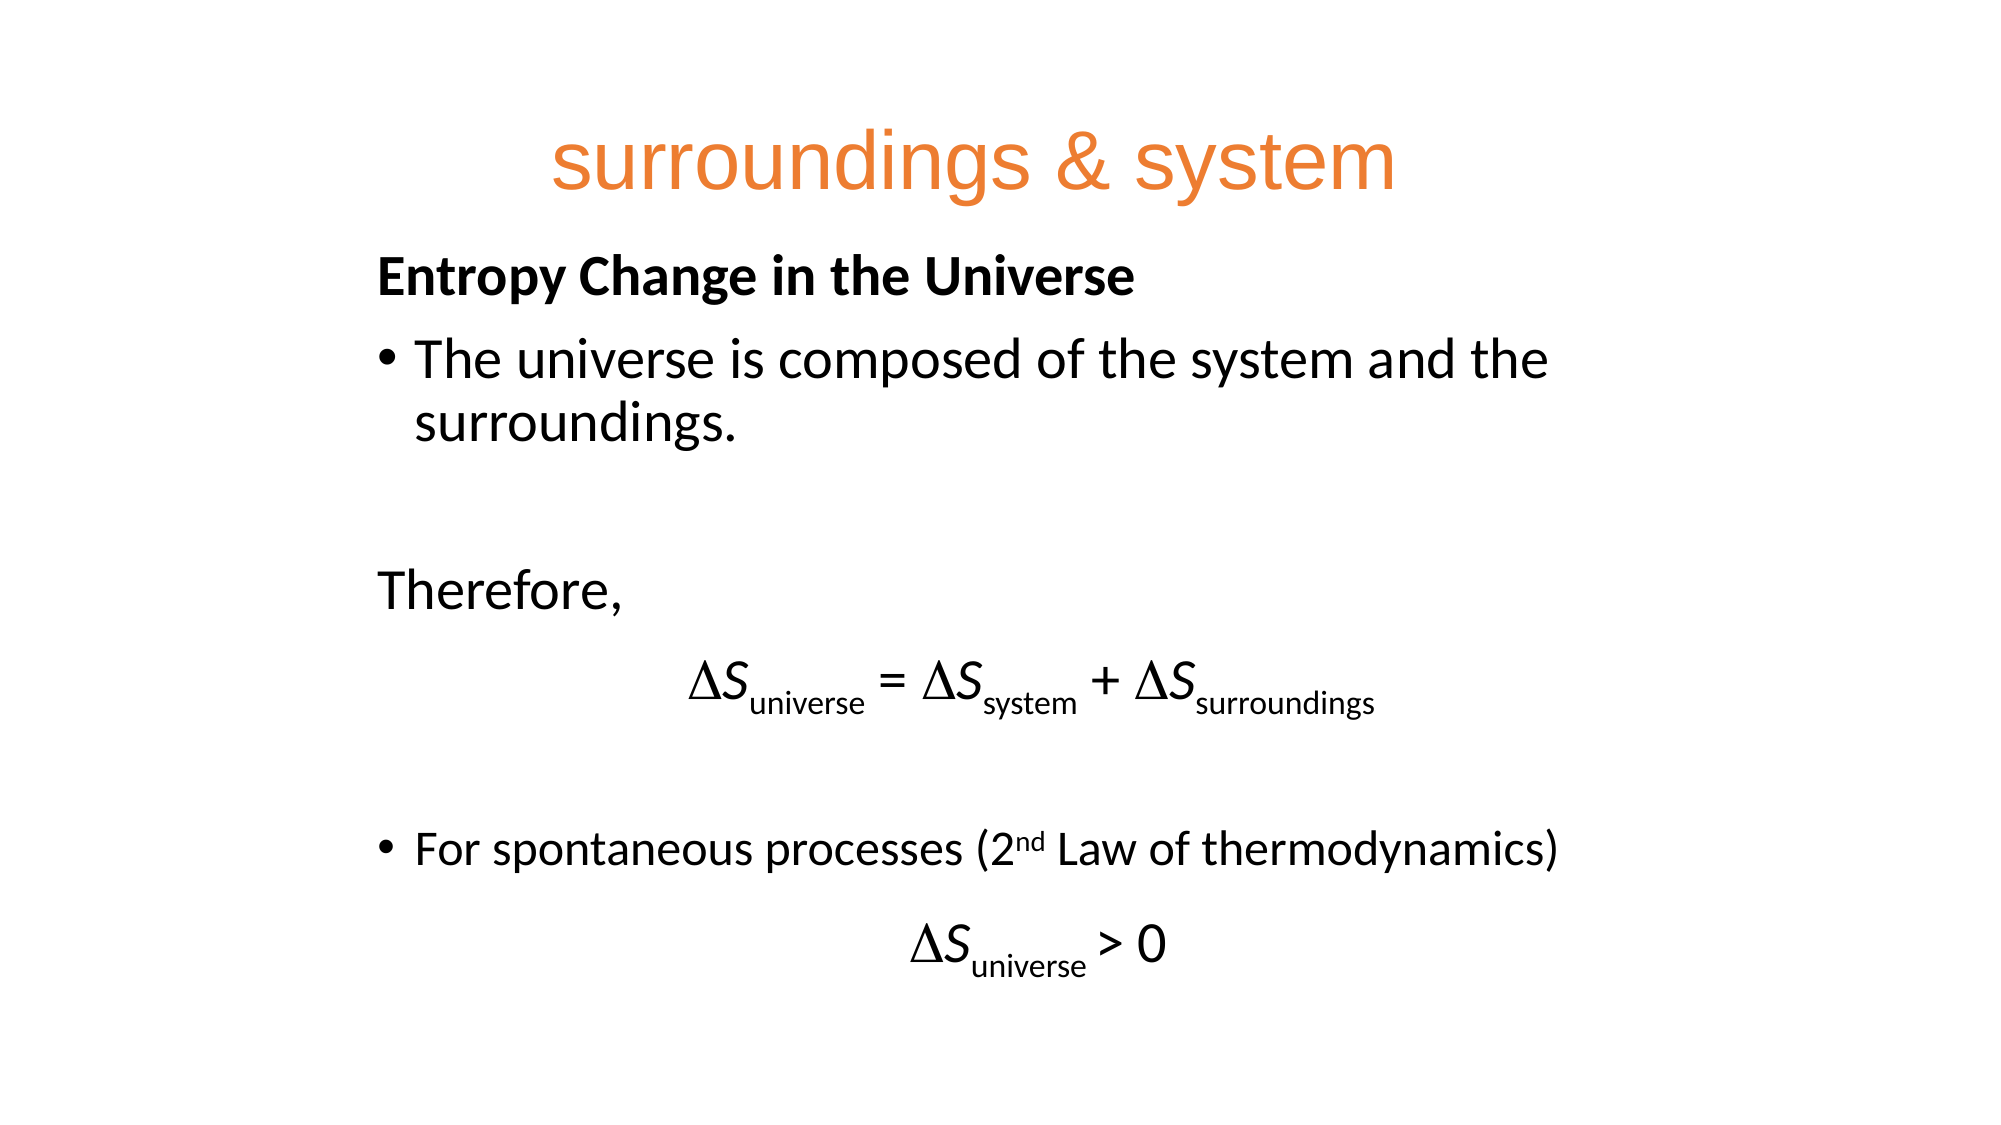

surroundings & system
Entropy Change in the Universe
The universe is composed of the system and the surroundings.

Therefore,
ΔSuniverse = ΔSsystem + ΔSsurroundings

For spontaneous processes (2nd Law of thermodynamics)
 ΔSuniverse > 0